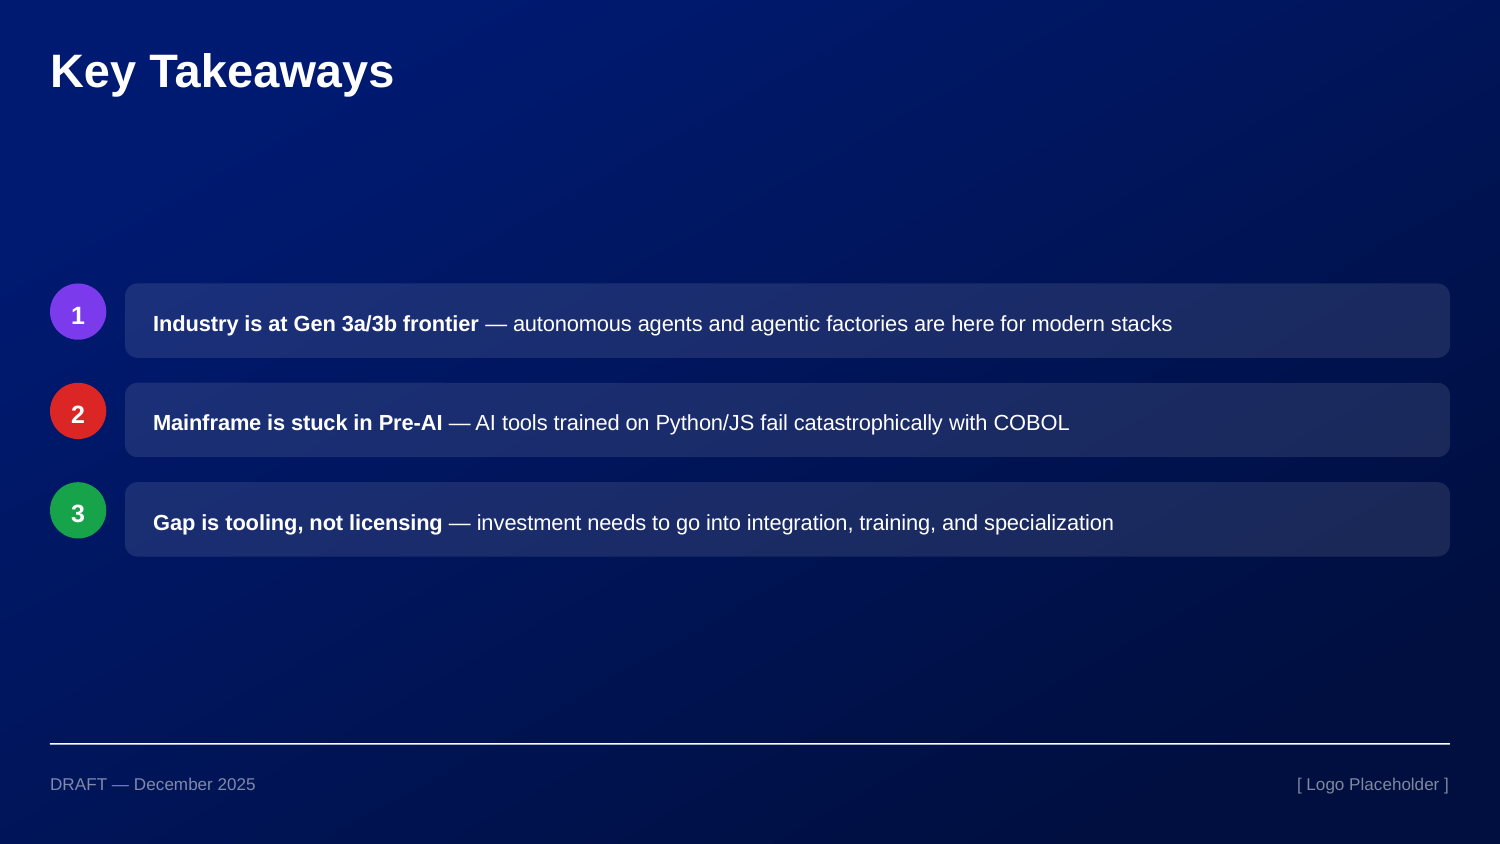

Key Takeaways

1
Industry is at Gen 3a/3b frontier — autonomous agents and agentic factories are here for modern stacks

2
Mainframe is stuck in Pre-AI — AI tools trained on Python/JS fail catastrophically with COBOL

3
Gap is tooling, not licensing — investment needs to go into integration, training, and specialization

DRAFT — December 2025
[ Logo Placeholder ]